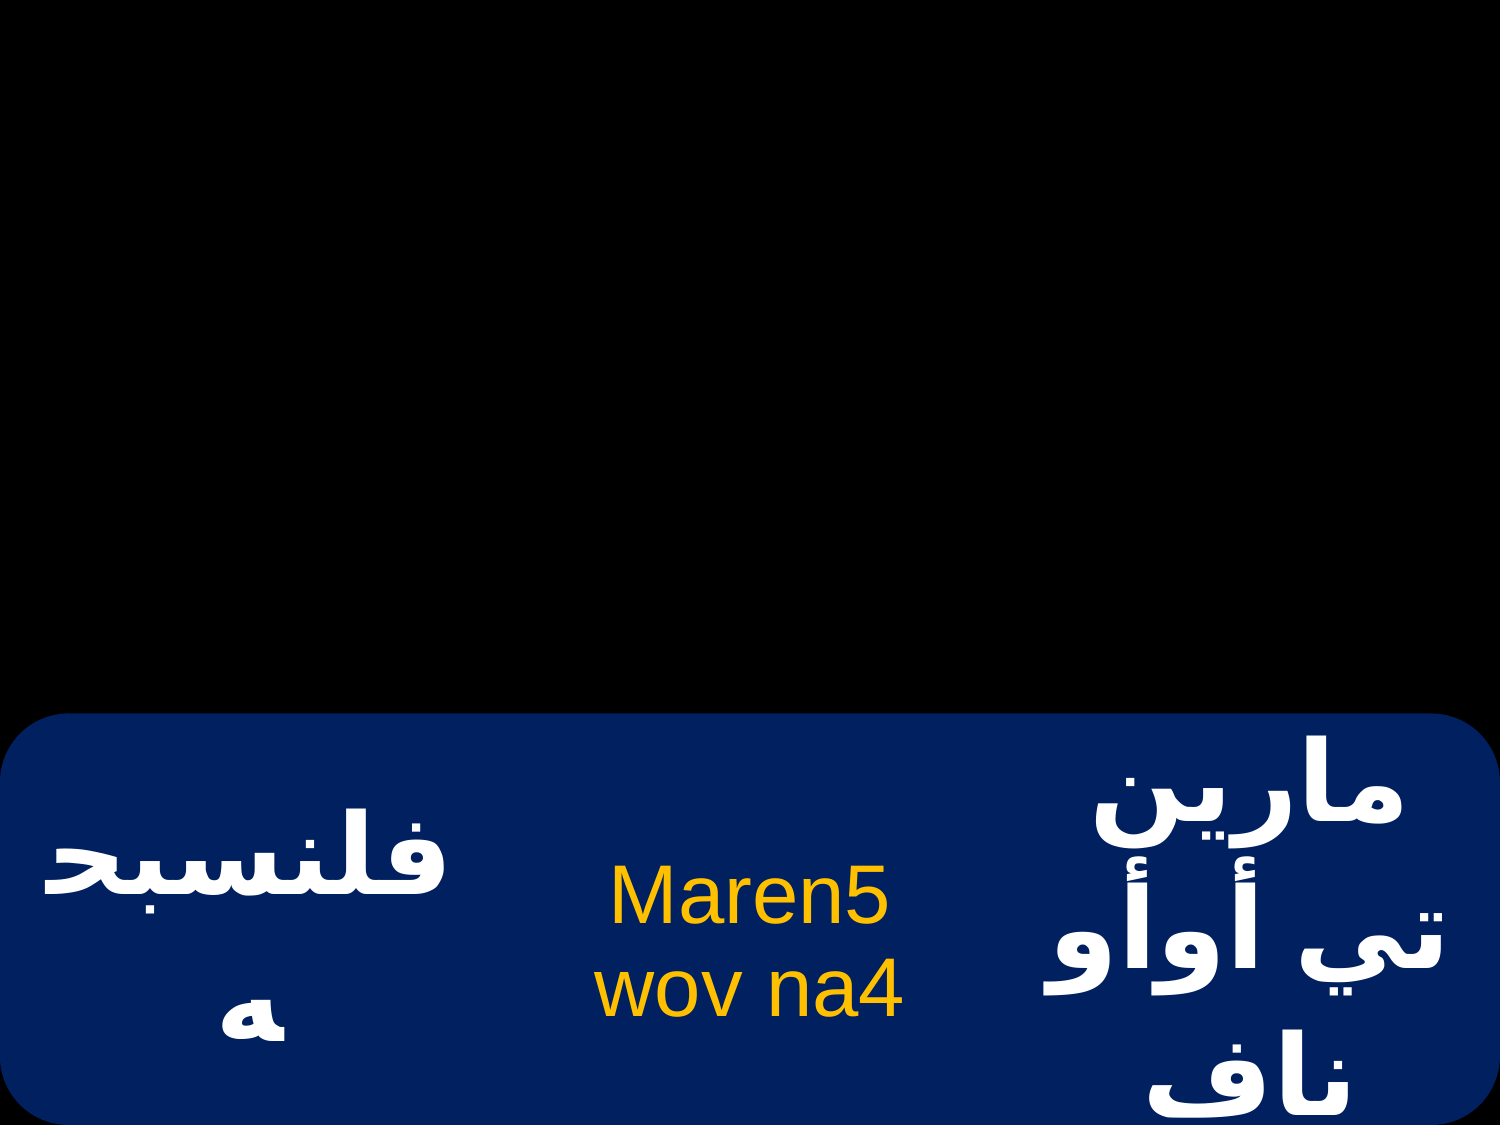

| فلنسبحه | Maren5 wov na4 | مارين تي أوأو ناف |
| --- | --- | --- |